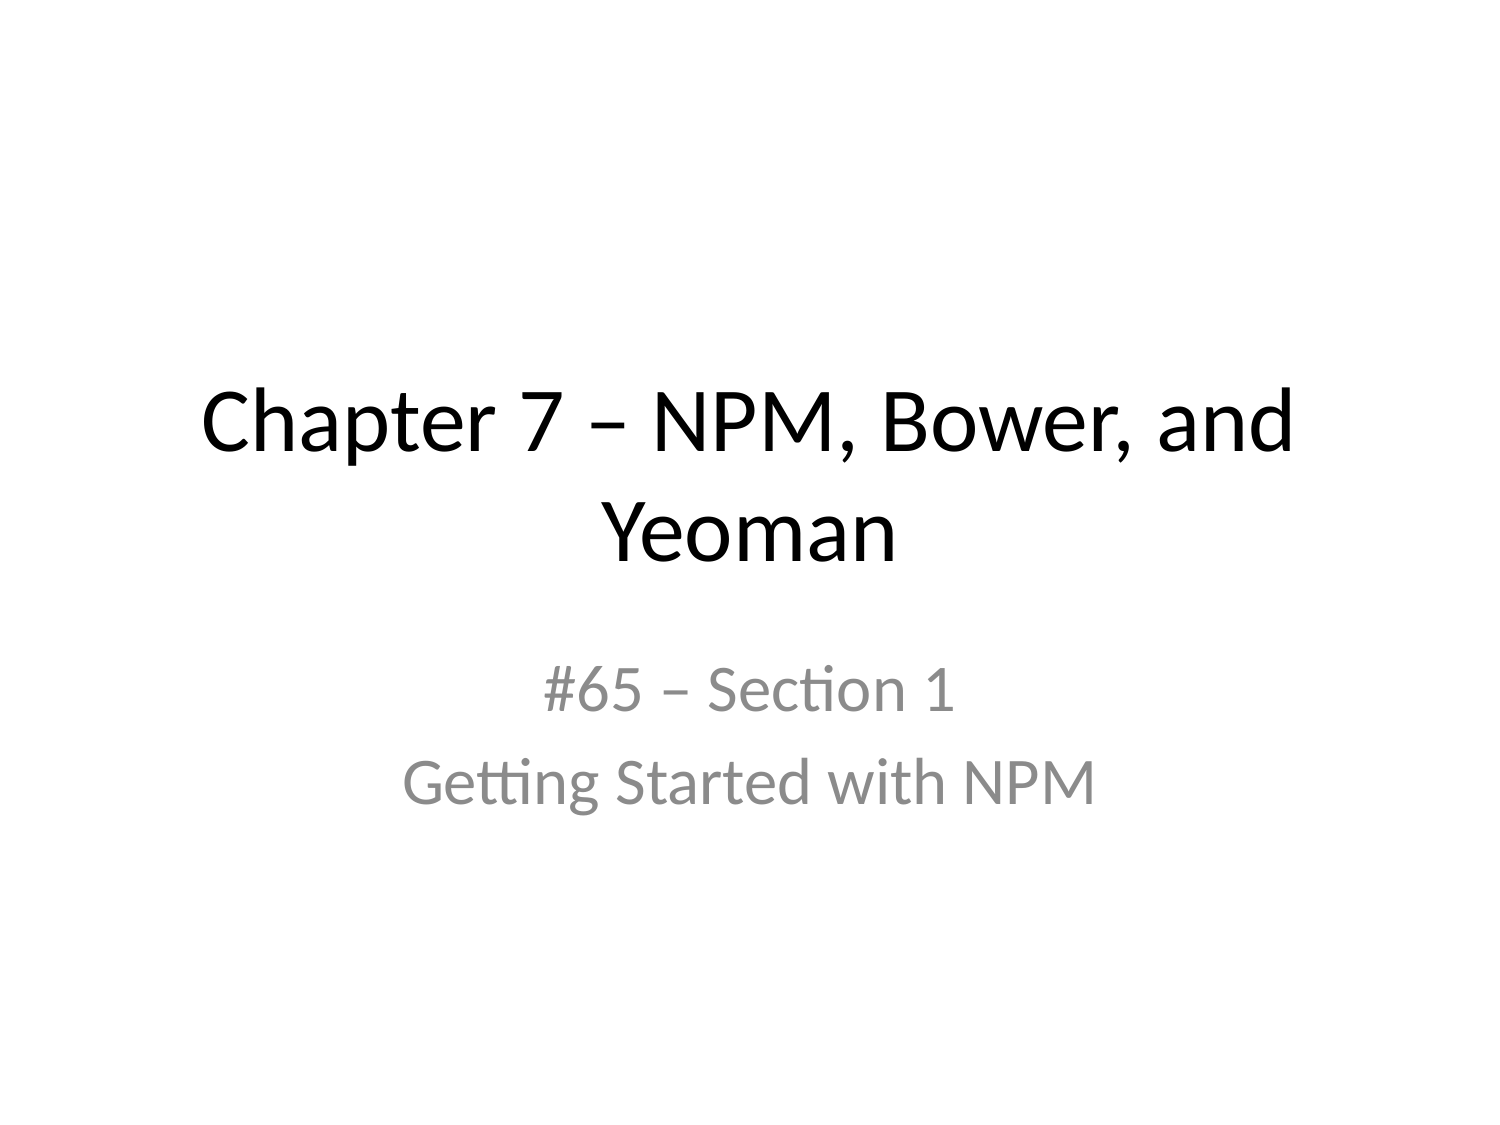

# Chapter 7 – NPM, Bower, and Yeoman
#65 – Section 1
Getting Started with NPM